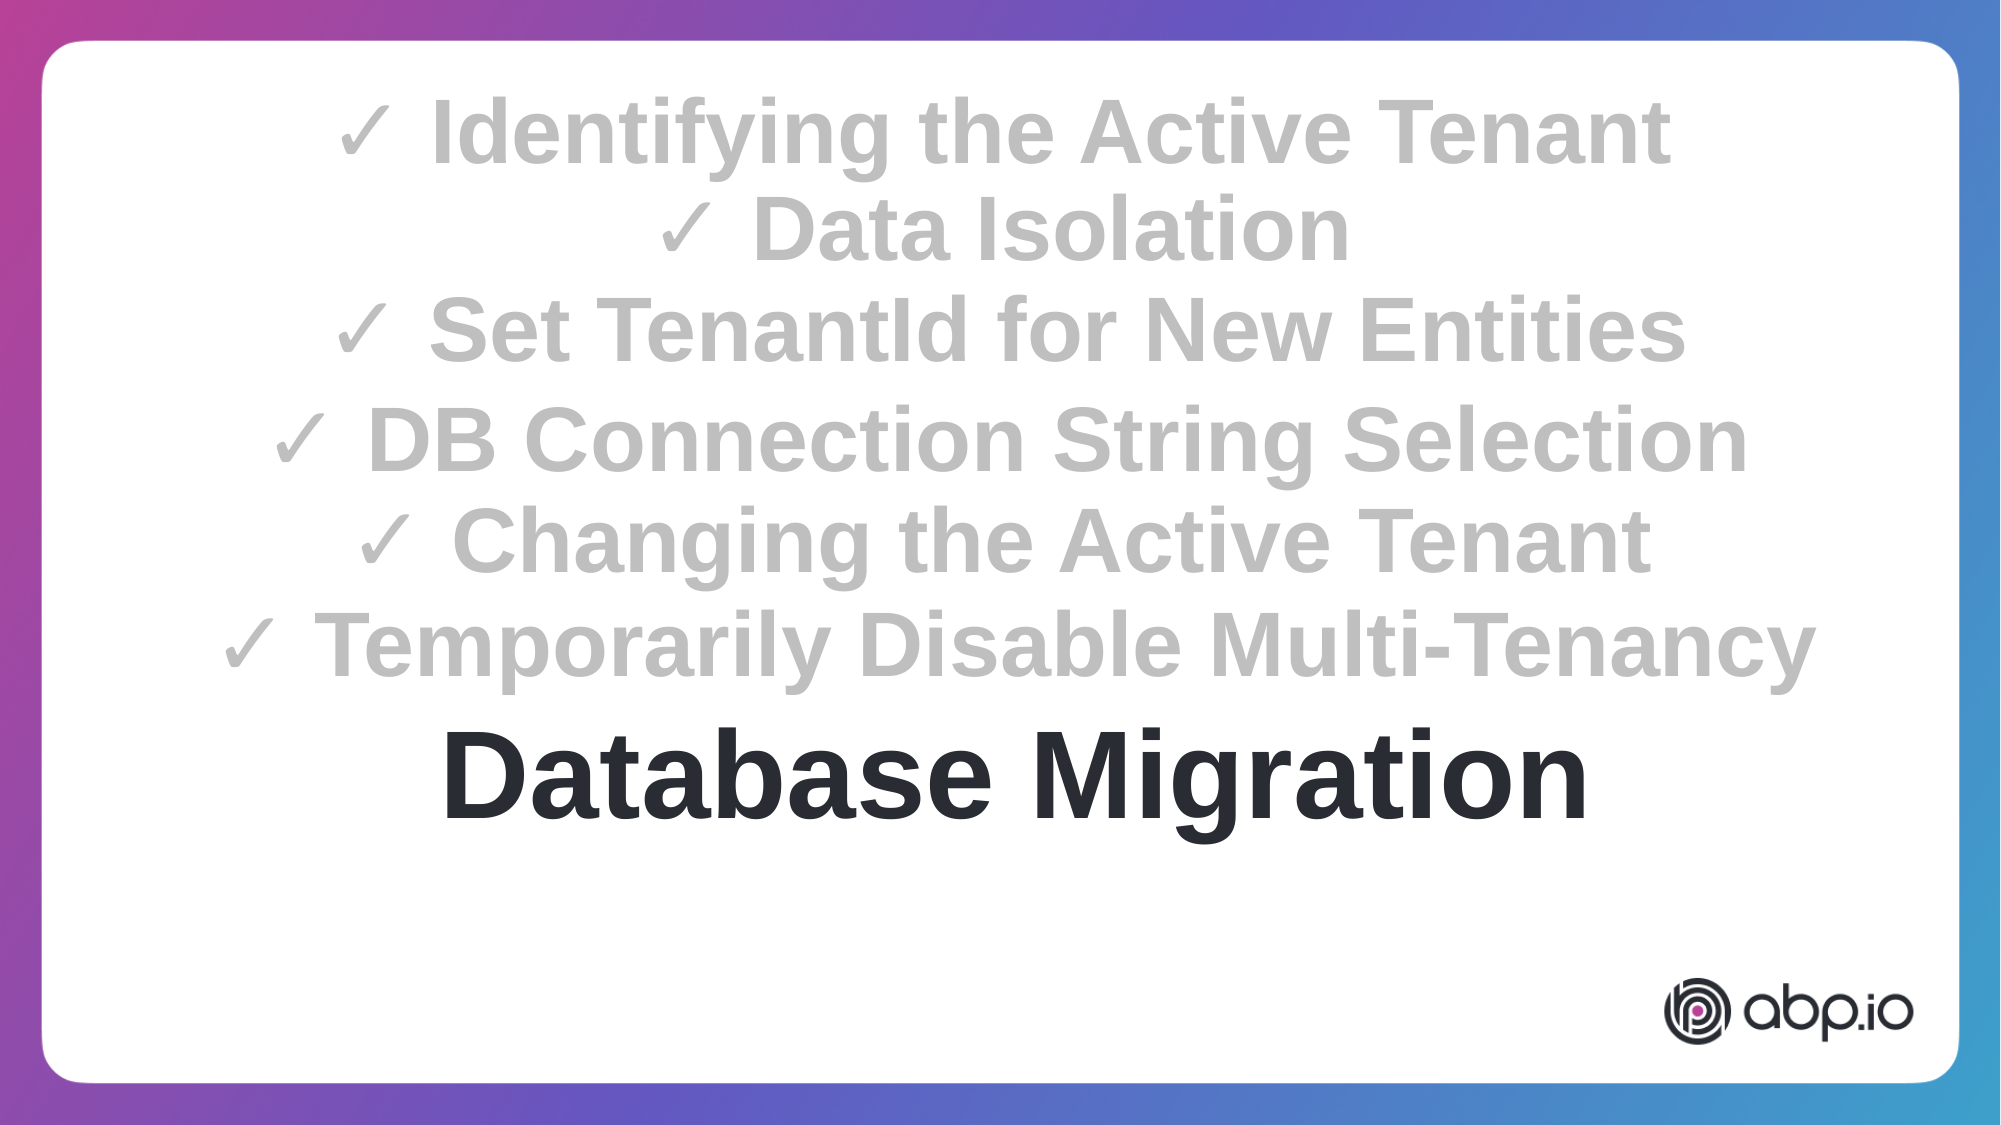

✓ Identifying the Active Tenant
✓ Data Isolation
✓ Set TenantId for New Entities
✓ DB Connection String Selection
✓ Changing the Active Tenant
✓ Temporarily Disable Multi-Tenancy
# Database Migration